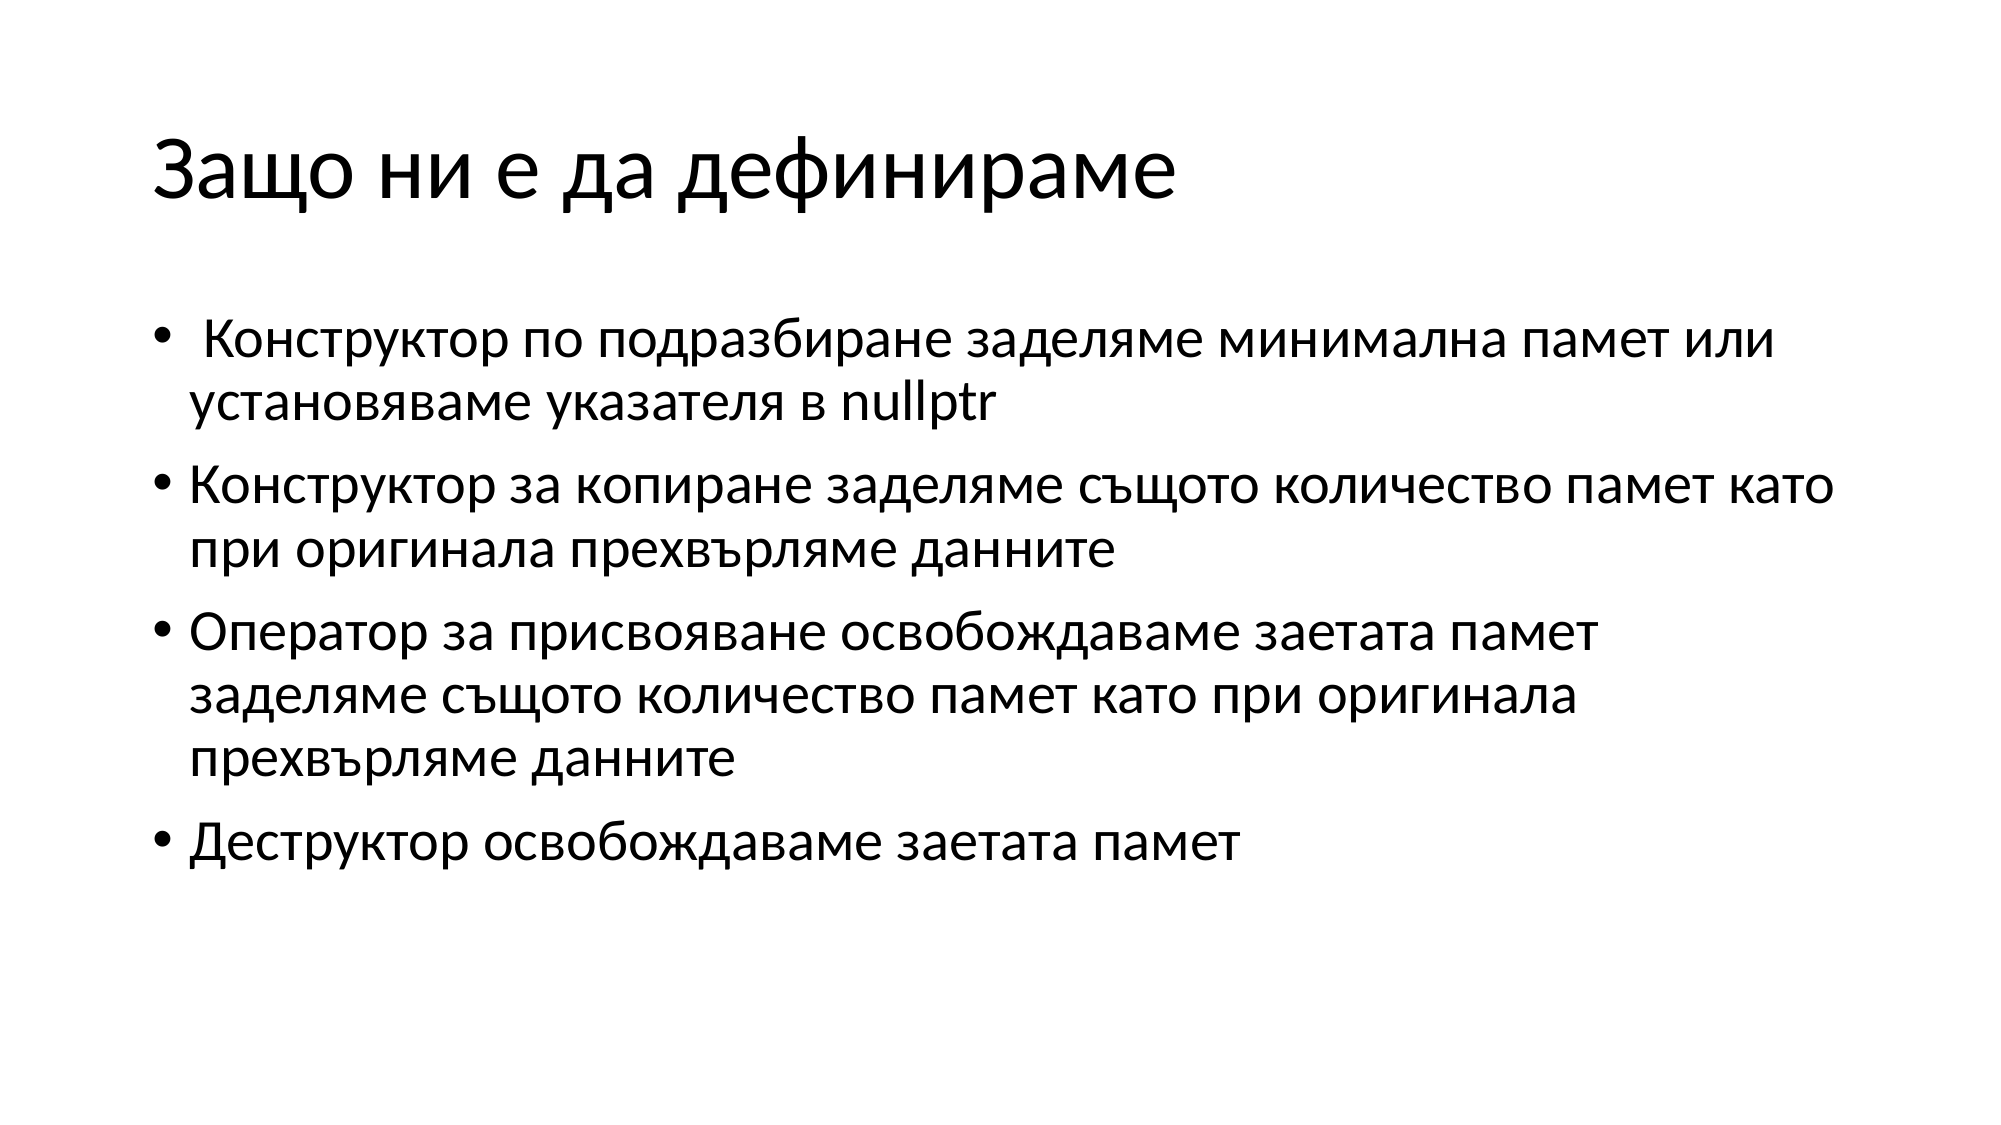

# Защо ни е да дефинираме
 Конструктор по подразбиране заделяме минимална памет или установяваме указателя в nullptr
Конструктор за копиране заделяме същото количество памет като при оригинала прехвърляме данните
Оператор за присвояване освобождаваме заетата памет заделяме същото количество памет като при оригинала прехвърляме данните
Деструктор освобождаваме заетата памет